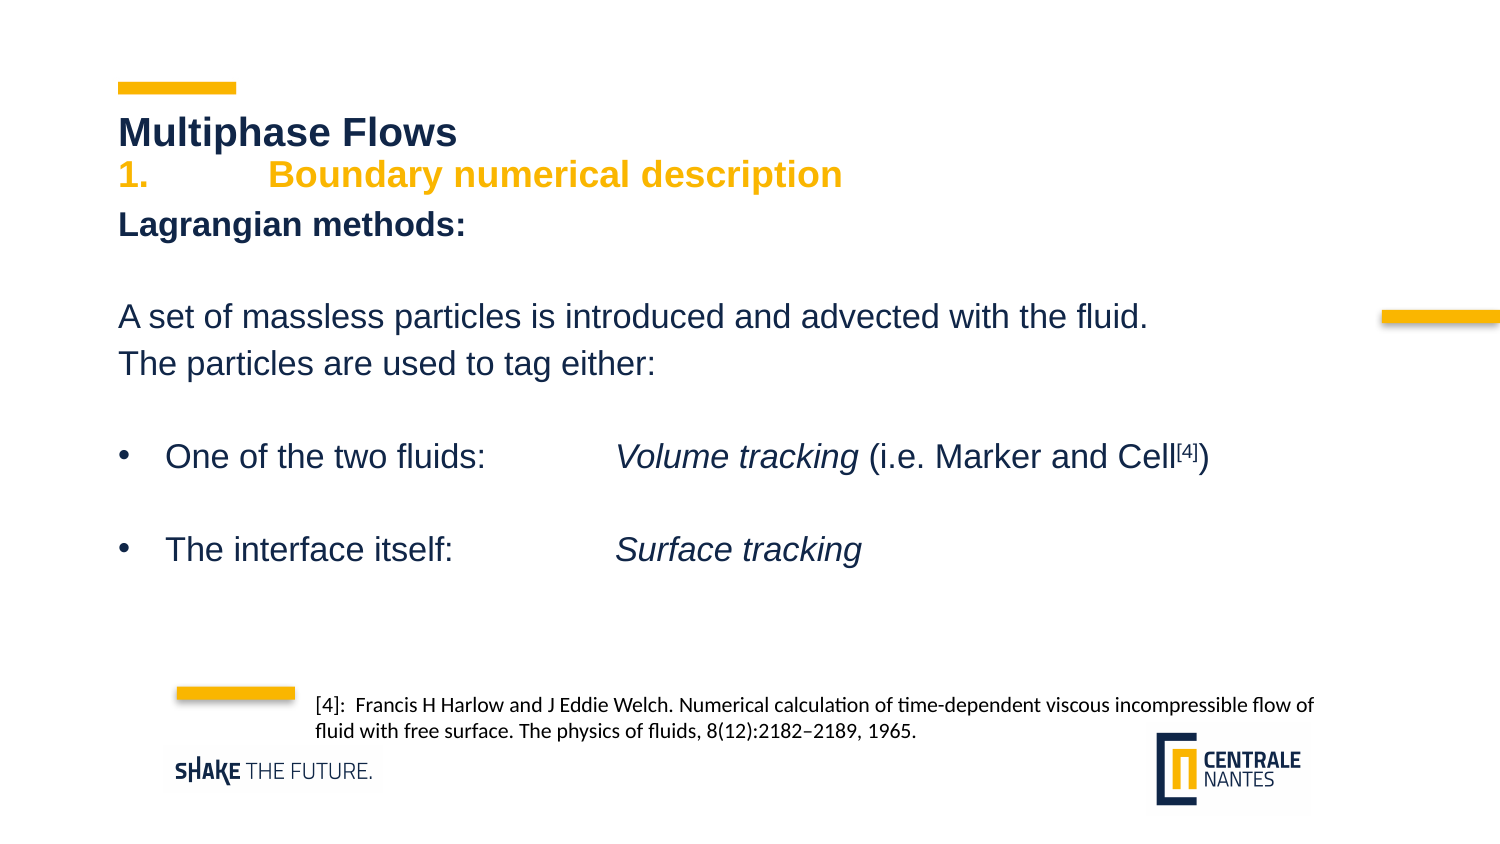

Multiphase Flows
1.	Boundary numerical description
Lagrangian methods:

A set of massless particles is introduced and advected with the fluid.
The particles are used to tag either:

One of the two fluids: 	Volume tracking (i.e. Marker and Cell[4])

The interface itself:	 	Surface tracking
[4]:  Francis H Harlow and J Eddie Welch. Numerical calculation of time-dependent viscous incompressible flow of fluid with free surface. The physics of fluids, 8(12):2182–2189, 1965.